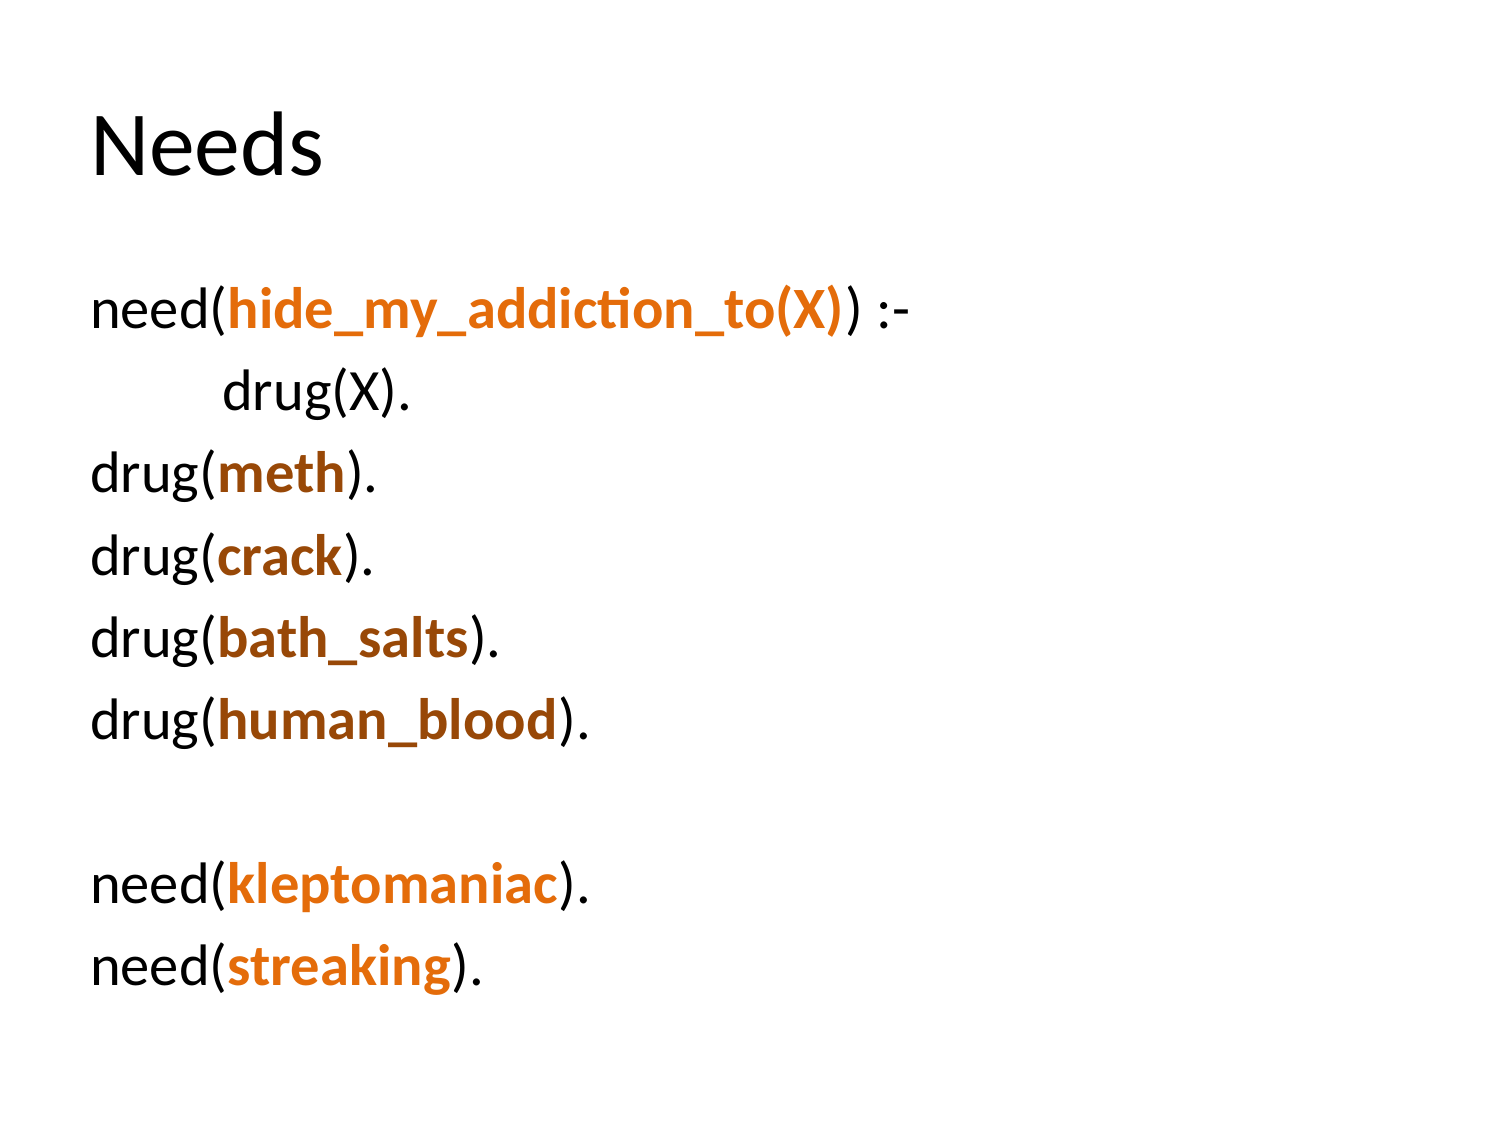

# Needs
need(hide_my_addiction_to(X)) :-
	drug(X).
drug(meth).
drug(crack).
drug(bath_salts).
drug(human_blood).

need(kleptomaniac).
need(streaking).